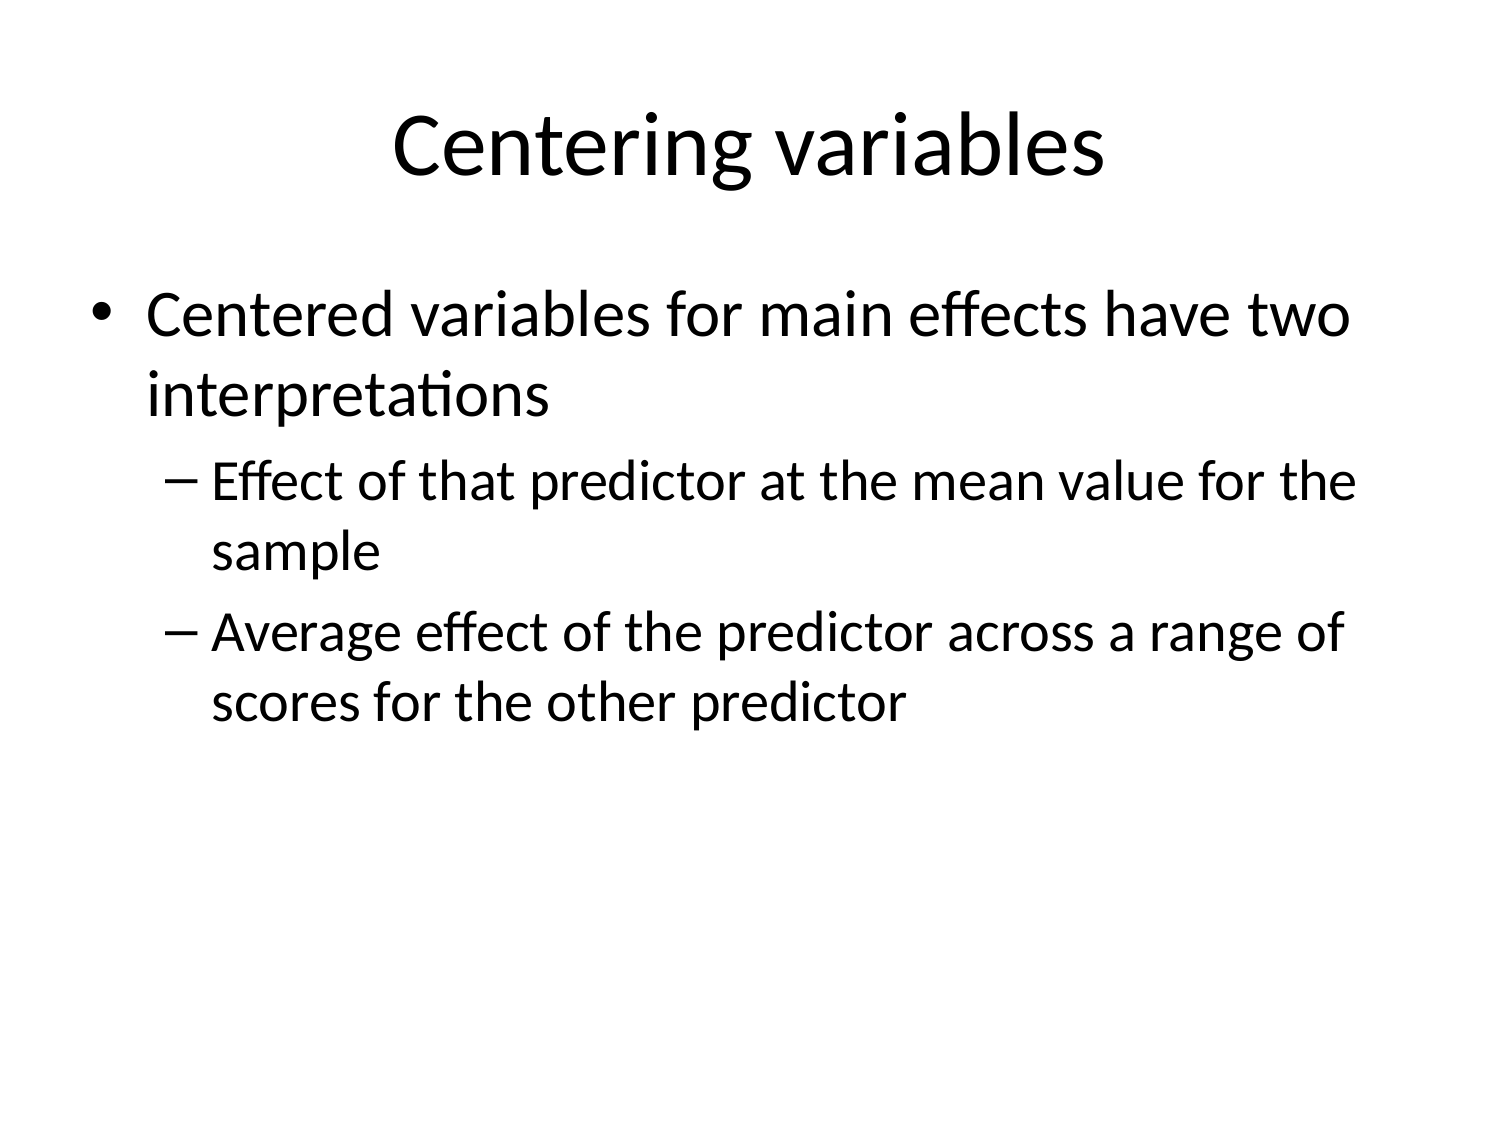

# Centering variables
Centered variables for main effects have two interpretations
Effect of that predictor at the mean value for the sample
Average effect of the predictor across a range of scores for the other predictor